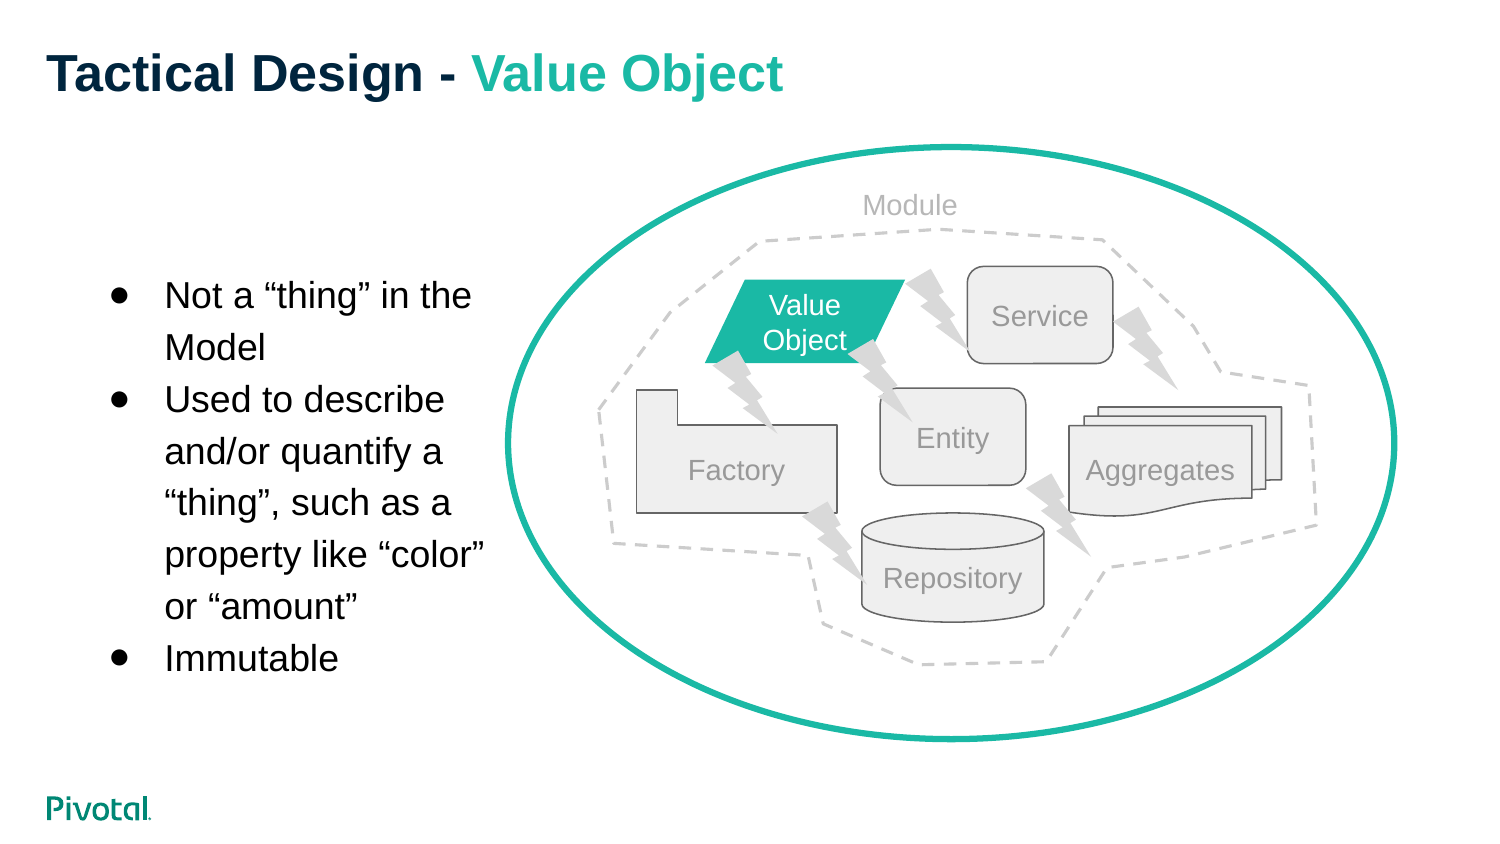

# Tactical Design - Value Object

Module

Not a “thing” in the Model
Used to describe and/or quantify a “thing”, such as a property like “color” or “amount”
Immutable
Service

Value Object

Entity
Factory
Aggregates

Repository